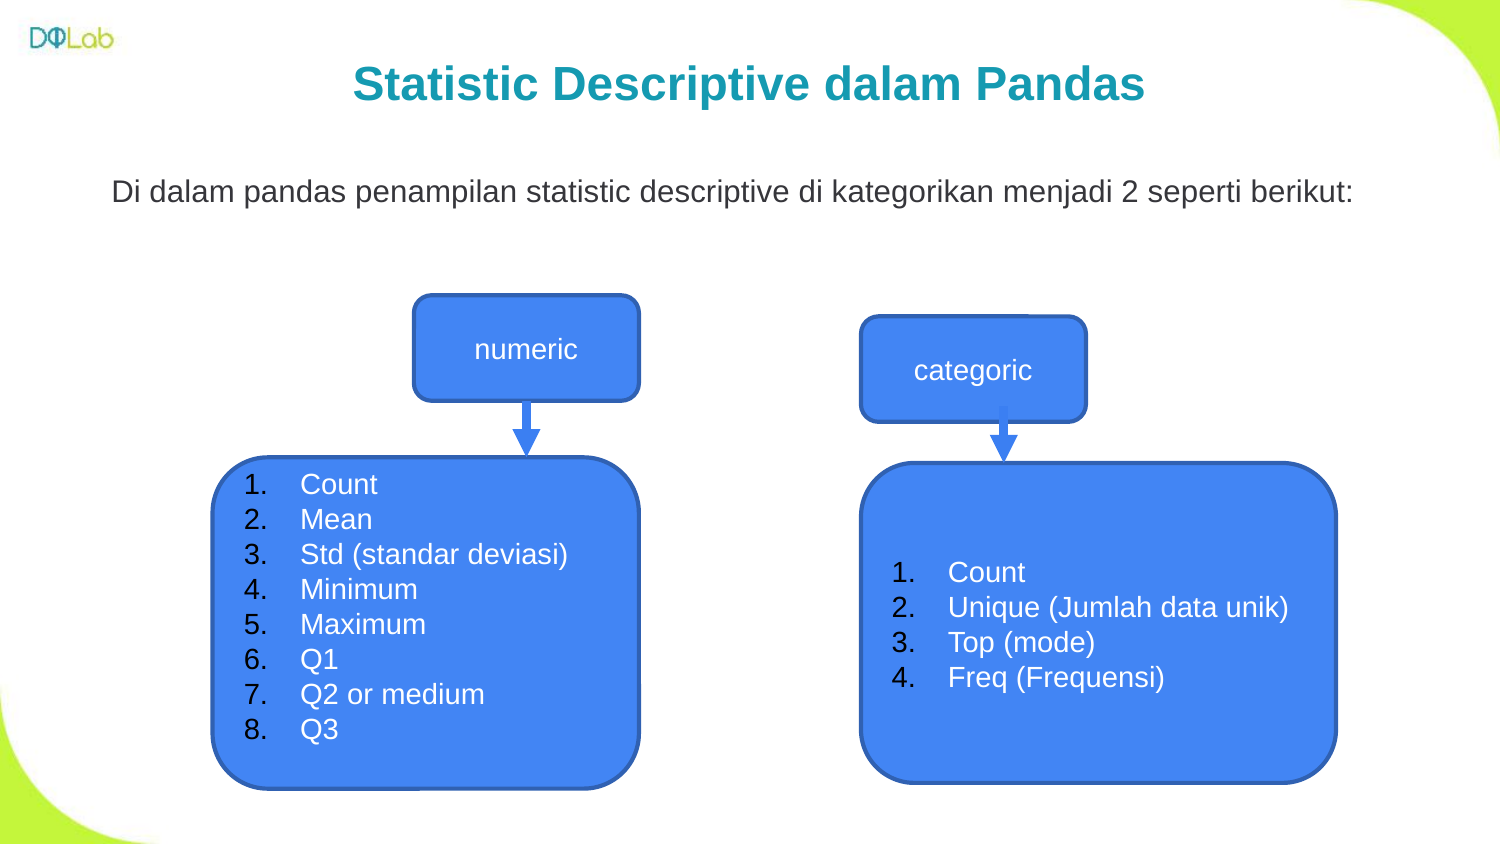

Statistic Descriptive dalam Pandas
Di dalam pandas penampilan statistic descriptive di kategorikan menjadi 2 seperti berikut:
numeric
categoric
Count
Mean
Std (standar deviasi)
Minimum
Maximum
Q1
Q2 or medium
Q3

Count
Unique (Jumlah data unik)
Top (mode)
Freq (Frequensi)